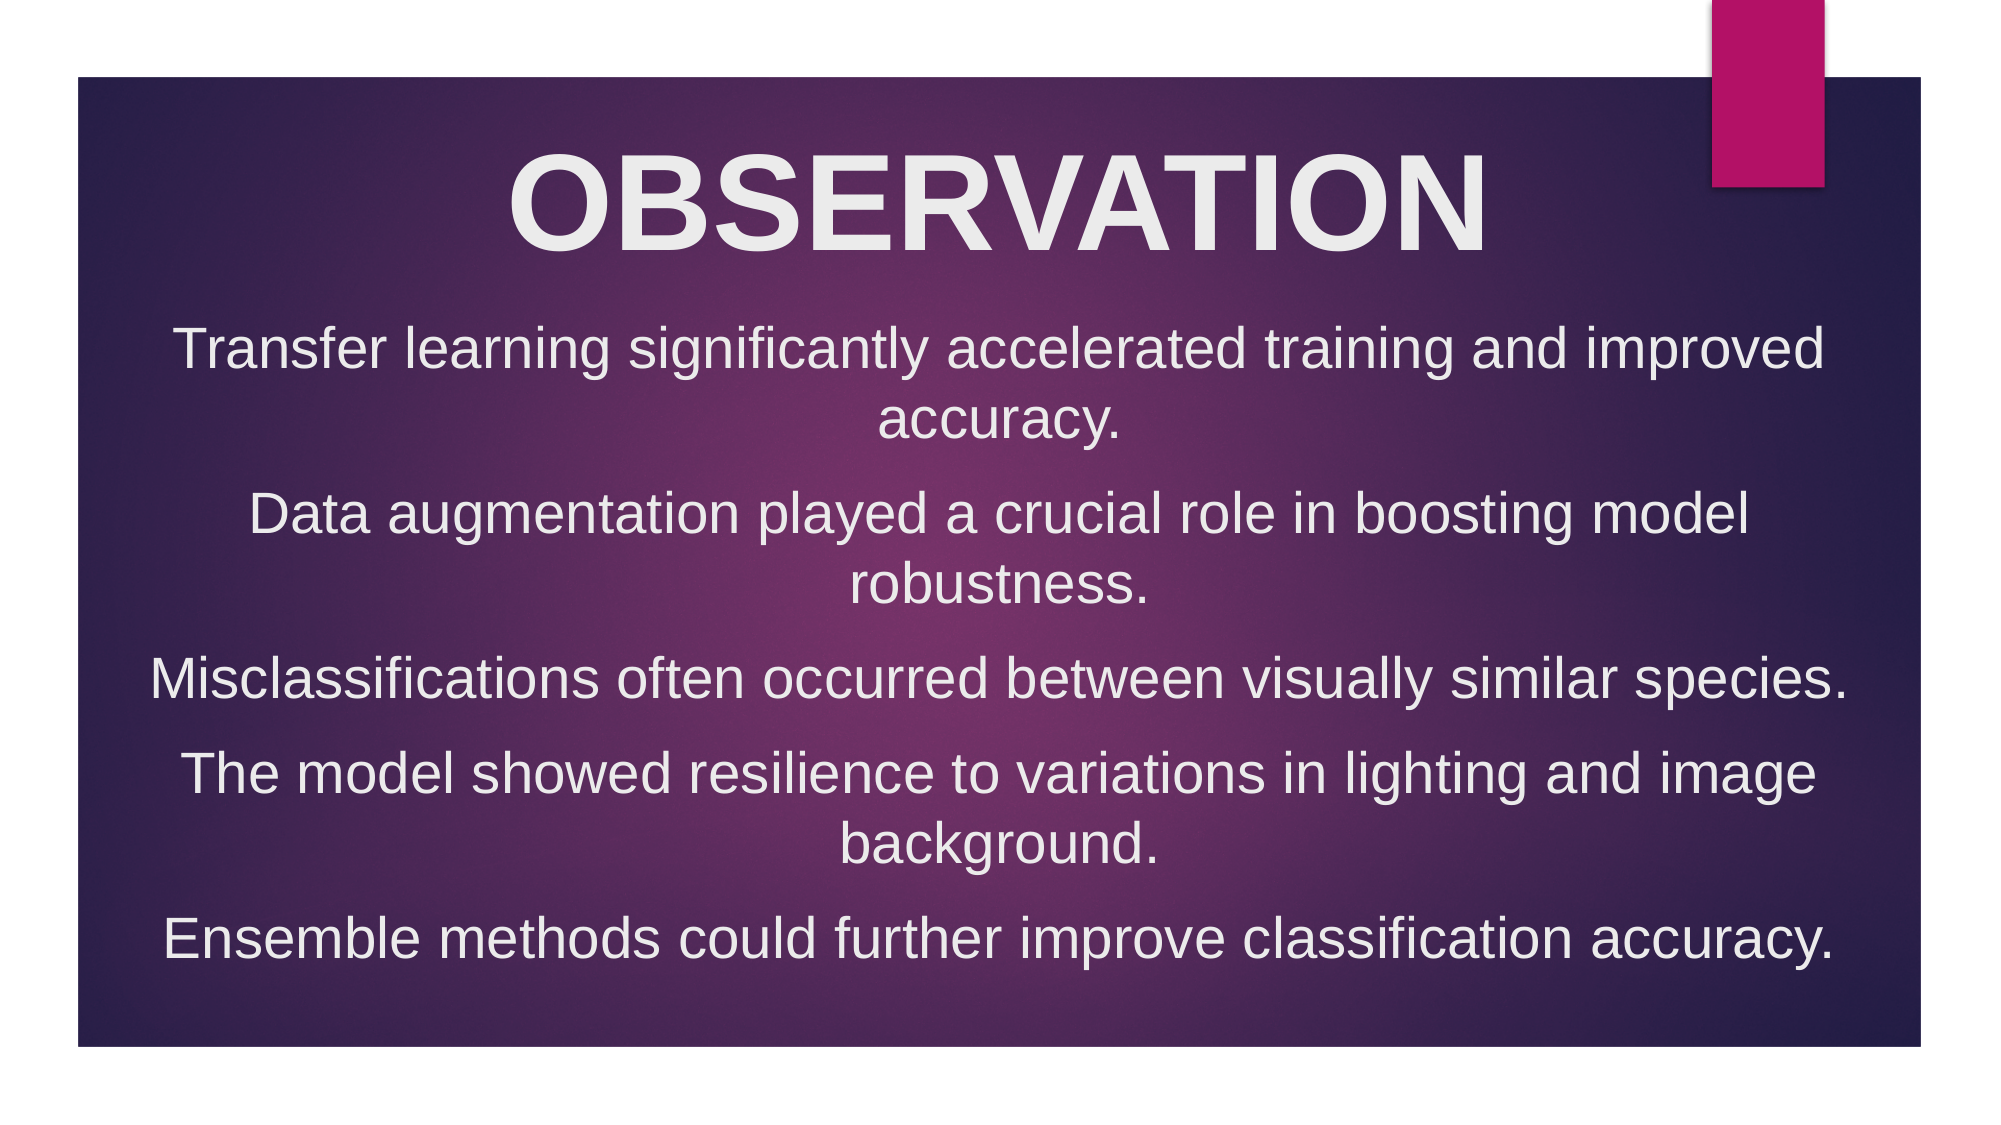

OBSERVATION
# Transfer learning significantly accelerated training and improved accuracy. Data augmentation played a crucial role in boosting model robustness. Misclassifications often occurred between visually similar species. The model showed resilience to variations in lighting and image background. Ensemble methods could further improve classification accuracy.